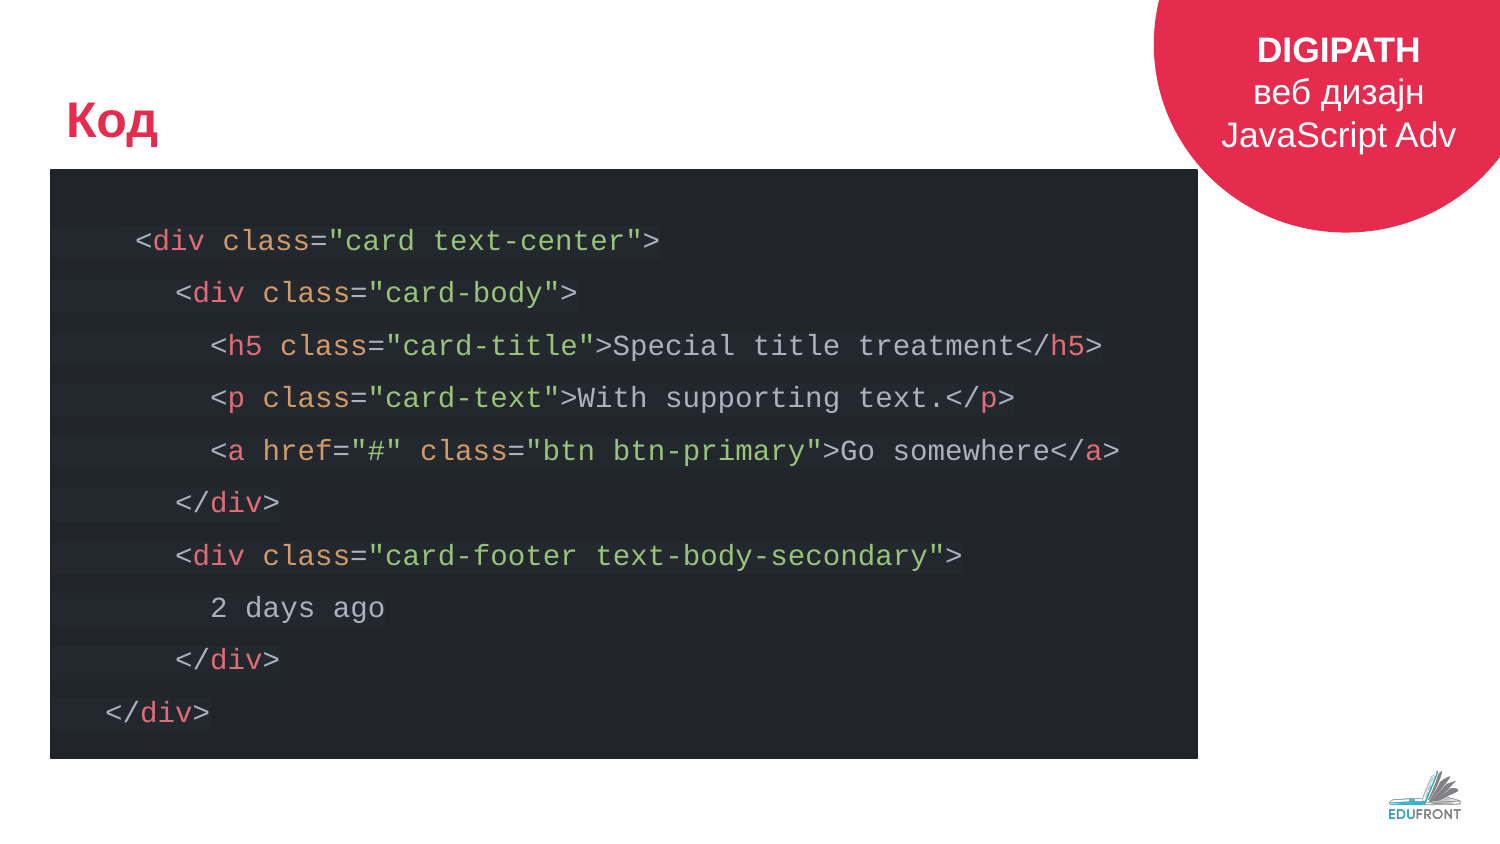

# Код

     <div class="card text-center">
       <div class="card-body">
         <h5 class="card-title">Special title treatment</h5>
         <p class="card-text">With supporting text.</p>
         <a href="#" class="btn btn-primary">Go somewhere</a>
       </div>
       <div class="card-footer text-body-secondary">
         2 days ago
       </div>
   </div>